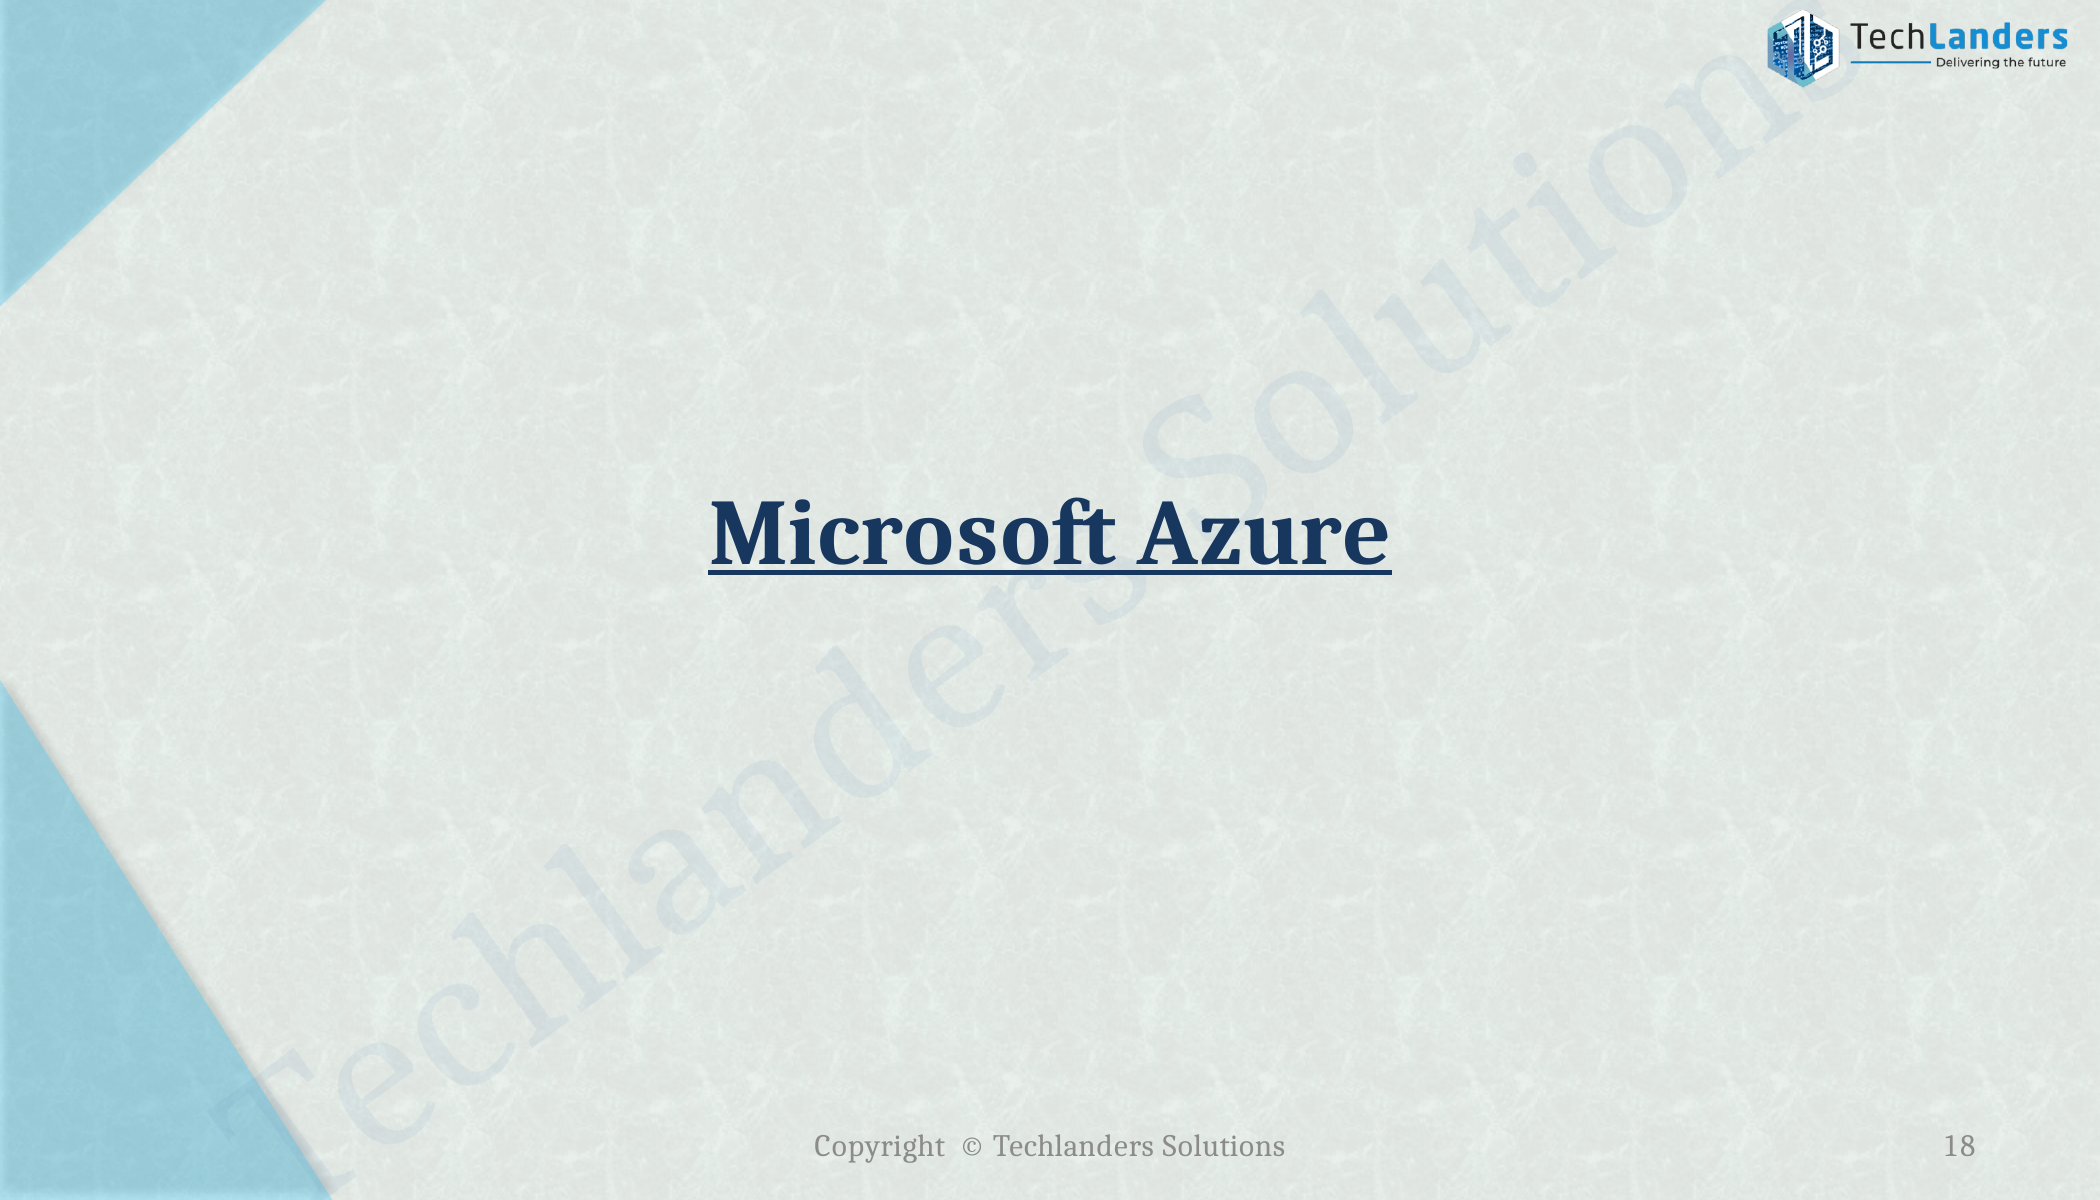

# Microsoft Azure
Copyright  © Techlanders Solutions
18